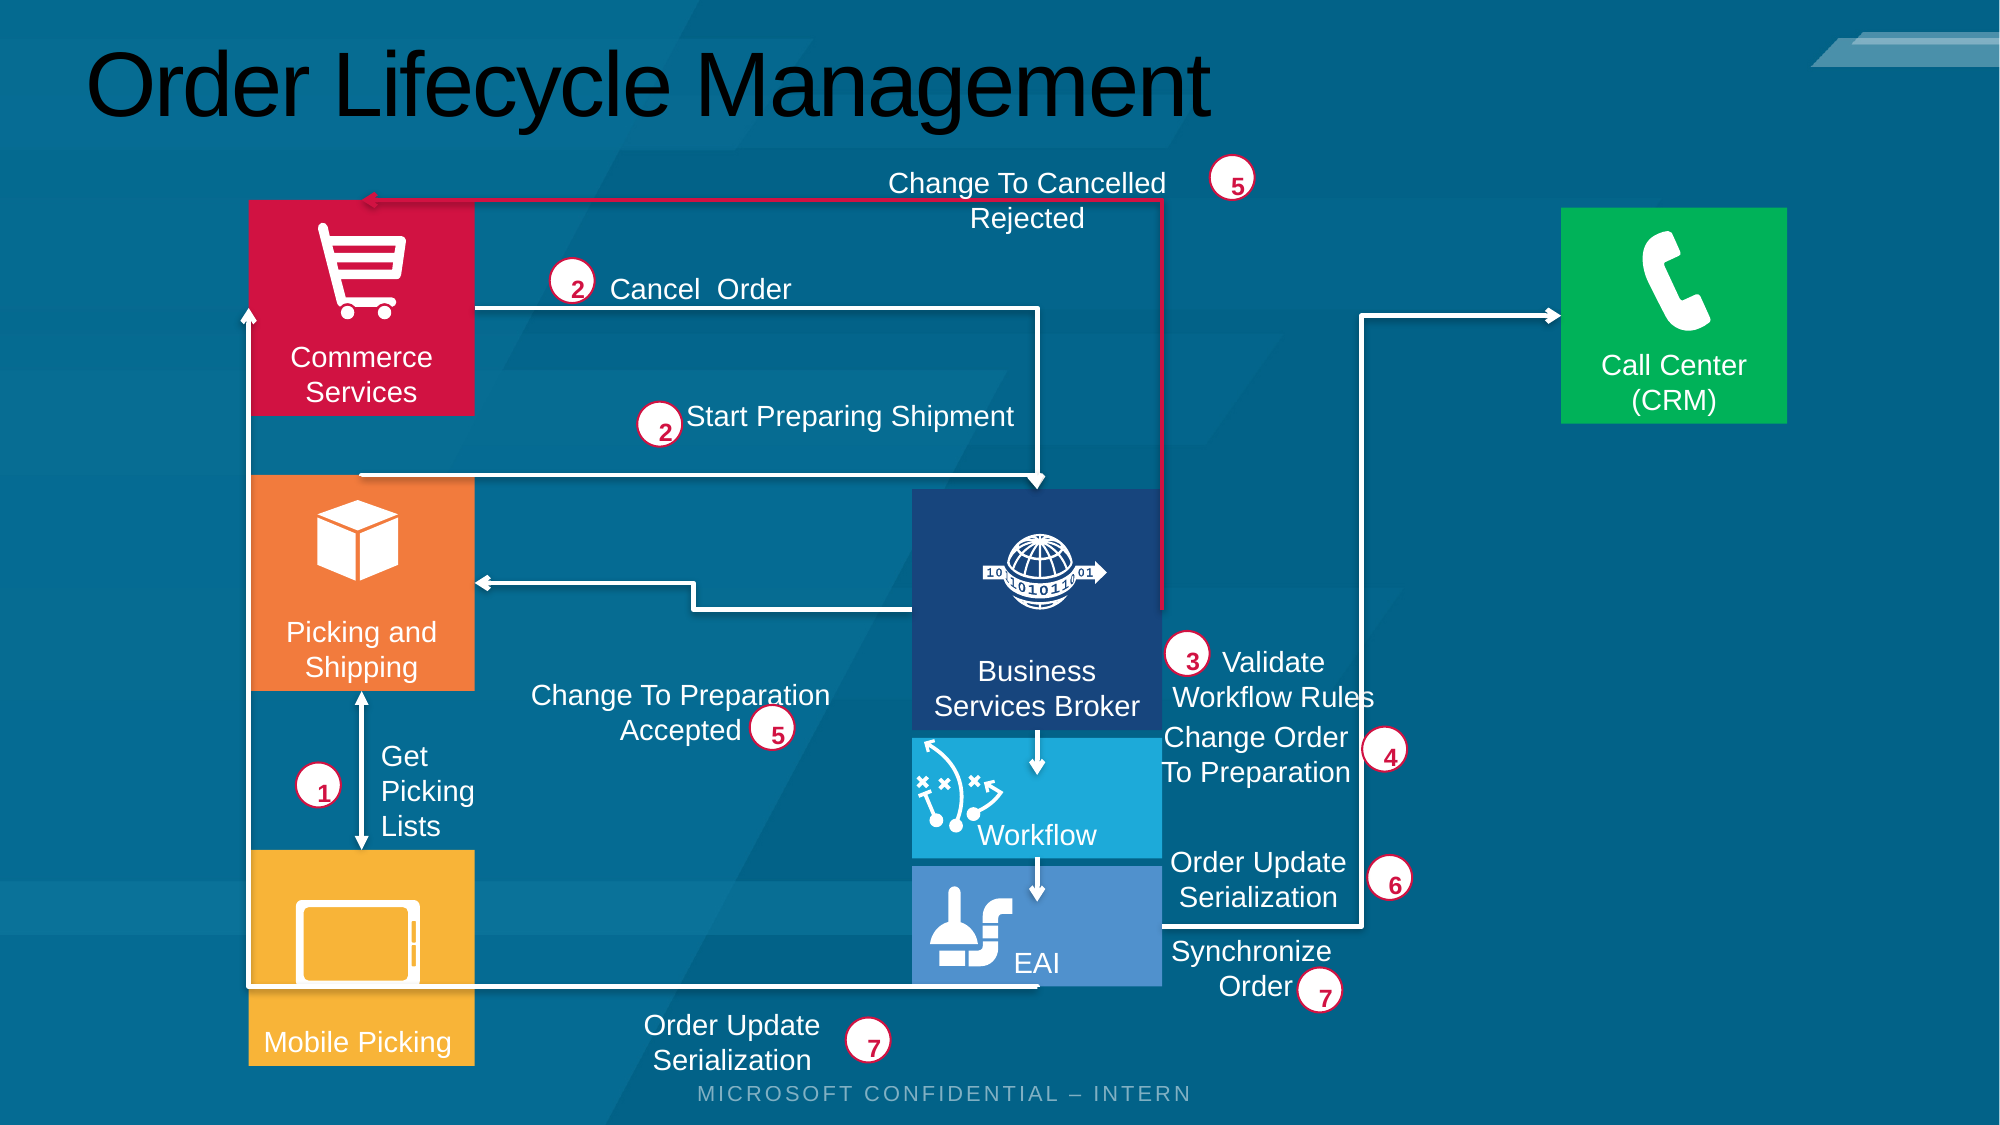

# Order Lifecycle Management
5
Change To Cancelled
Rejected
Commerce Services
Call Center
(CRM)

2
Cancel  Order
Order Update
Serialization
7
Synchronize
Order
7
Start Preparing Shipment
2
Picking and Shipping
Business Services Broker

Change To Preparation
Accepted
5
3
Validate
Workflow Rules
Get
Picking
Lists
1
Change Order
To Preparation
4
Workflow

Order Update
Serialization
6
Mobile Picking
EAI